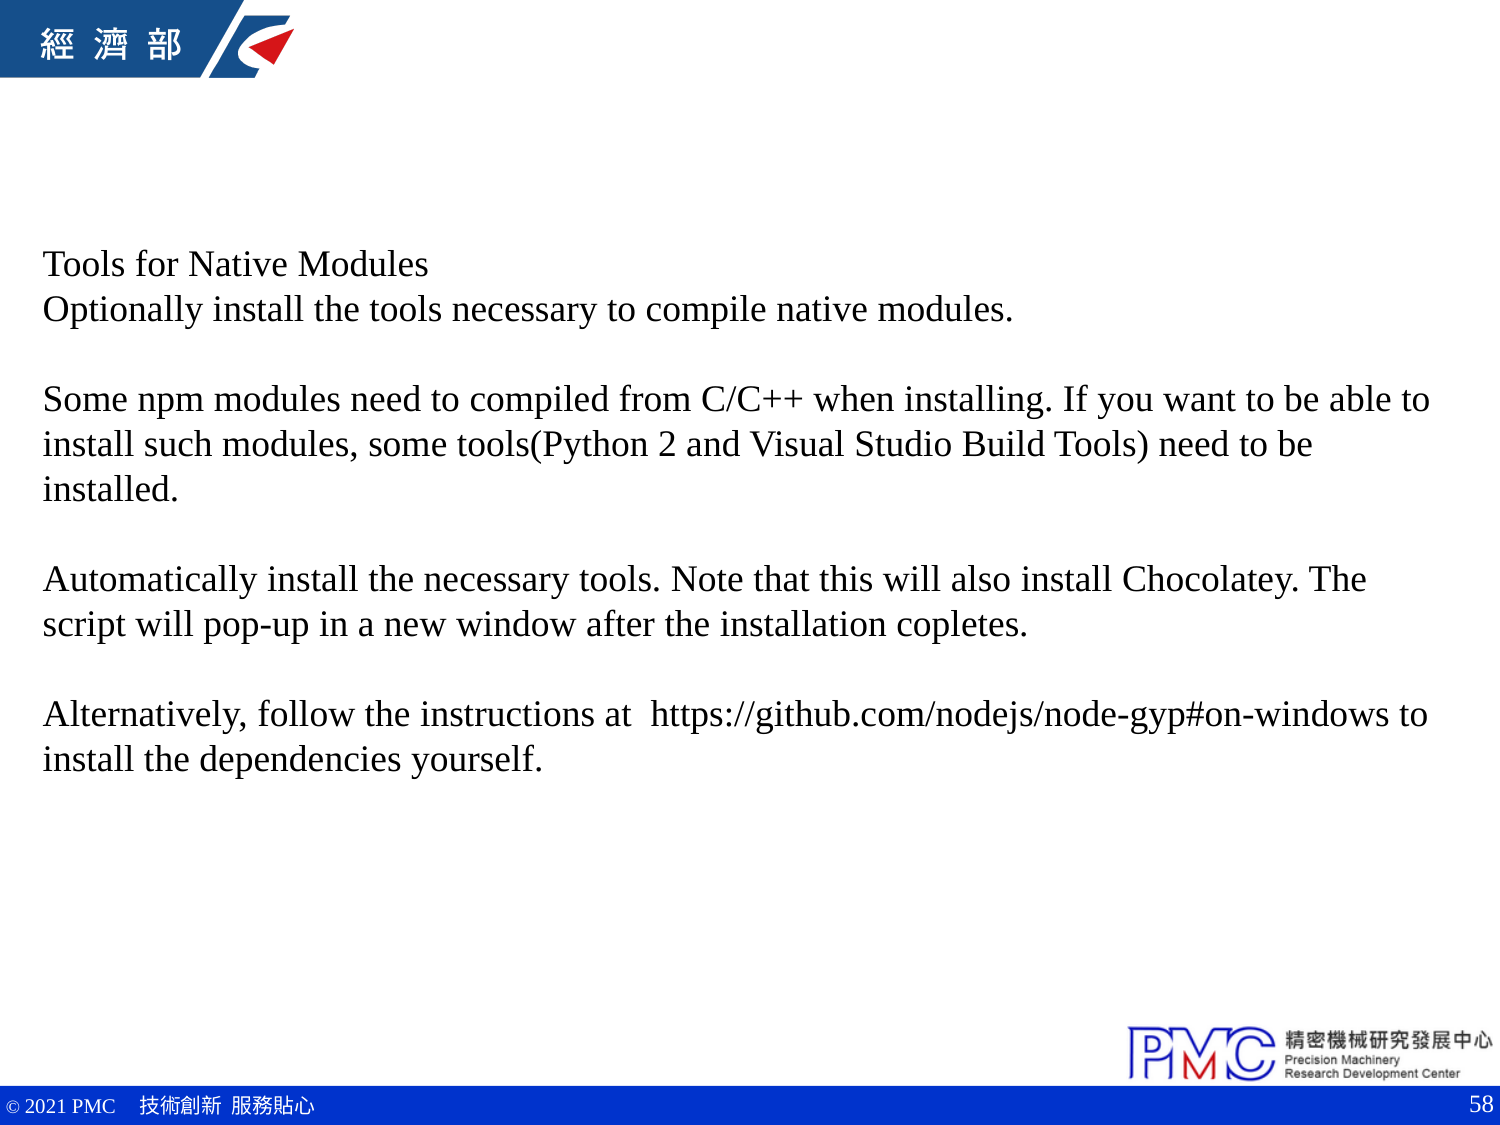

Tools for Native Modules
Optionally install the tools necessary to compile native modules.

Some npm modules need to compiled from C/C++ when installing. If you want to be able to install such modules, some tools(Python 2 and Visual Studio Build Tools) need to be installed.

Automatically install the necessary tools. Note that this will also install Chocolatey. The script will pop-up in a new window after the installation copletes.

Alternatively, follow the instructions at  https://github.com/nodejs/node-gyp#on-windows to install the dependencies yourself.

58